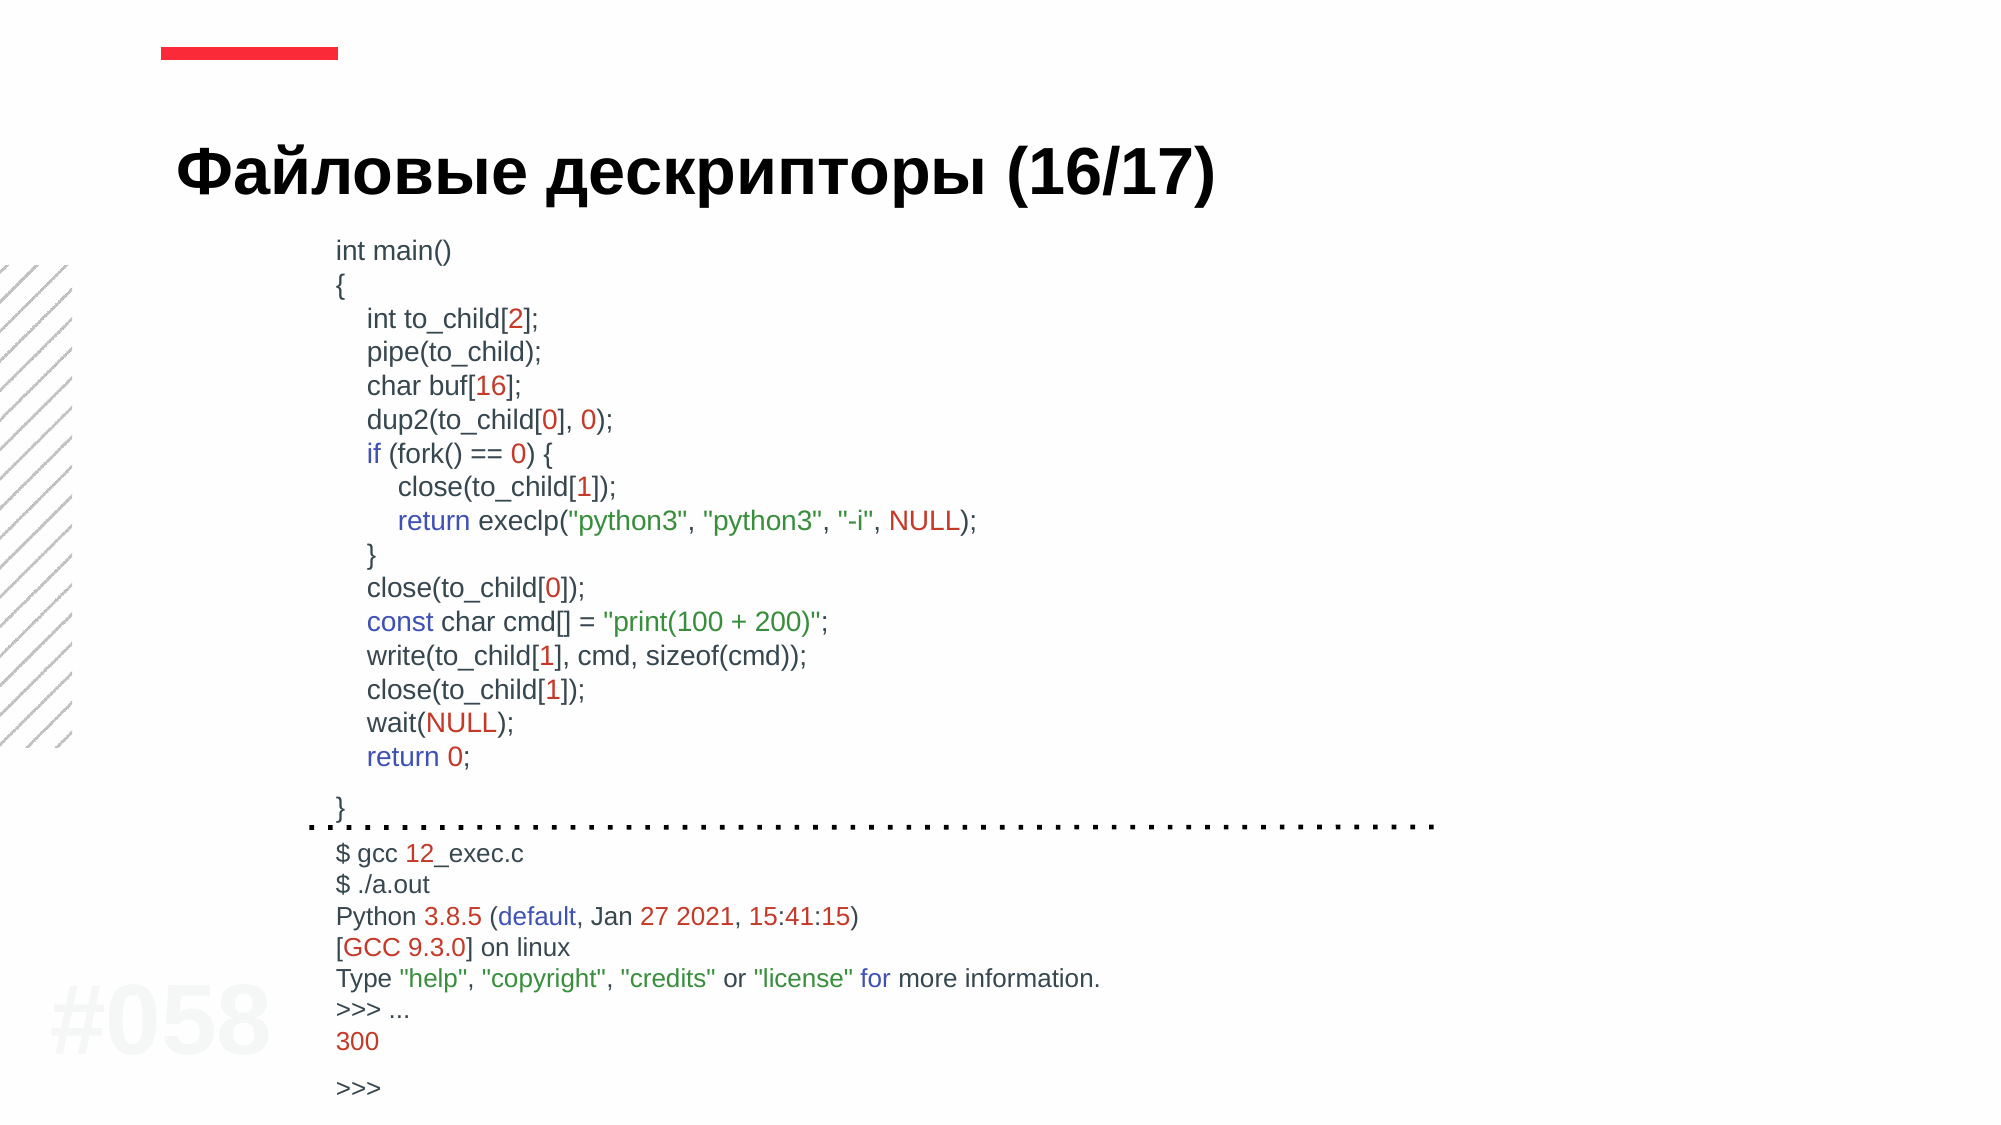

Файловые дескрипторы (16/17)
int main()
{
    int to_child[2];
    pipe(to_child);
    char buf[16];
    dup2(to_child[0], 0);
    if (fork() == 0) {
        close(to_child[1]);
        return execlp("python3", "python3", "-i", NULL);
    }
    close(to_child[0]);
    const char cmd[] = "print(100 + 200)";
    write(to_child[1], cmd, sizeof(cmd));
    close(to_child[1]);
    wait(NULL);
    return 0;
}
$ gcc 12_exec.c
$ ./a.out
Python 3.8.5 (default, Jan 27 2021, 15:41:15)
[GCC 9.3.0] on linux
Type "help", "copyright", "credits" or "license" for more information.
>>> ...
300
>>>
#058